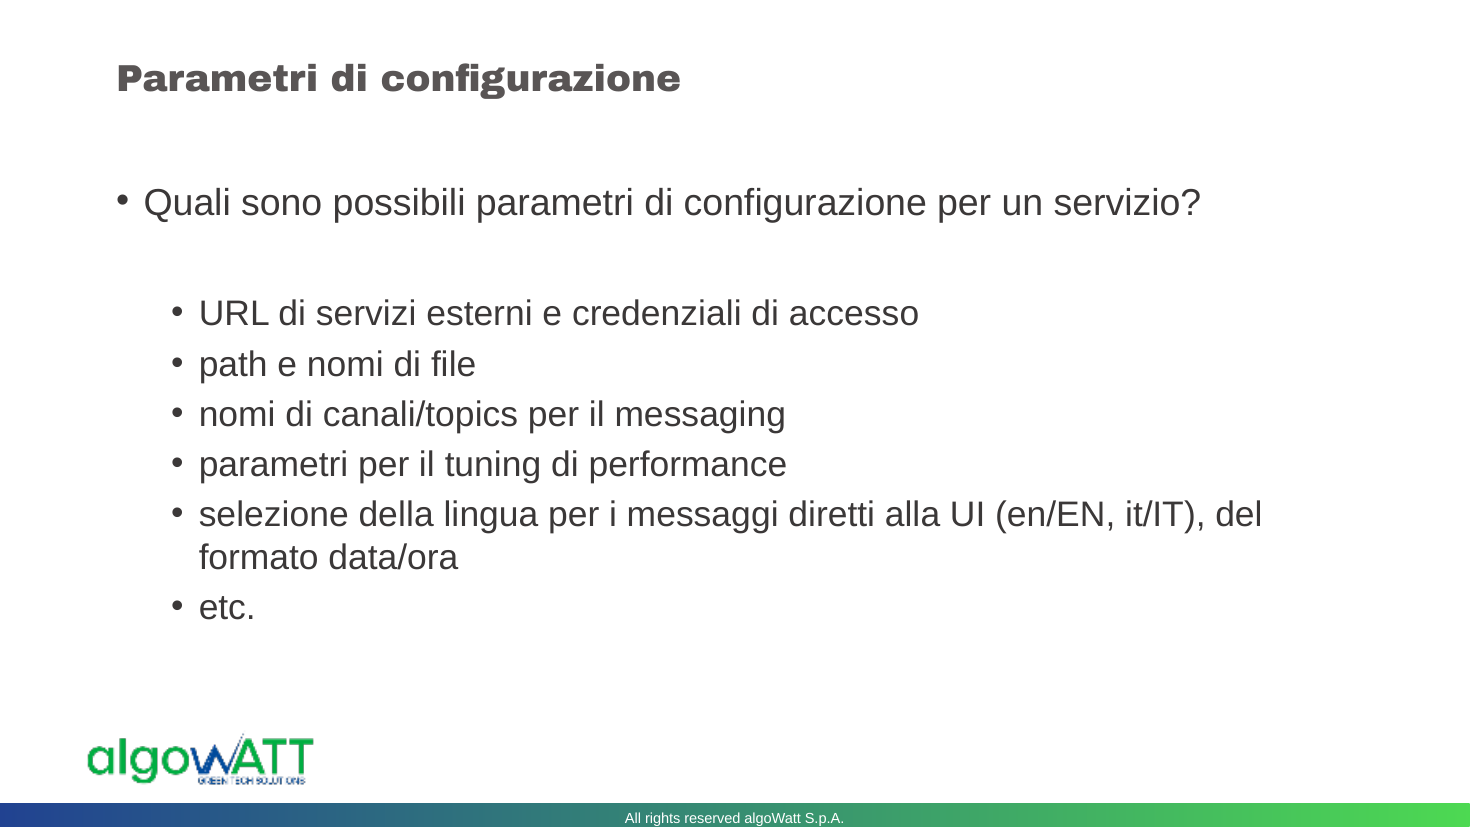

# Parametri di configurazione
Quali sono possibili parametri di configurazione per un servizio?

URL di servizi esterni e credenziali di accesso
path e nomi di file
nomi di canali/topics per il messaging
parametri per il tuning di performance
selezione della lingua per i messaggi diretti alla UI (en/EN, it/IT), del formato data/ora
etc.

All rights reserved algoWatt S.p.A.